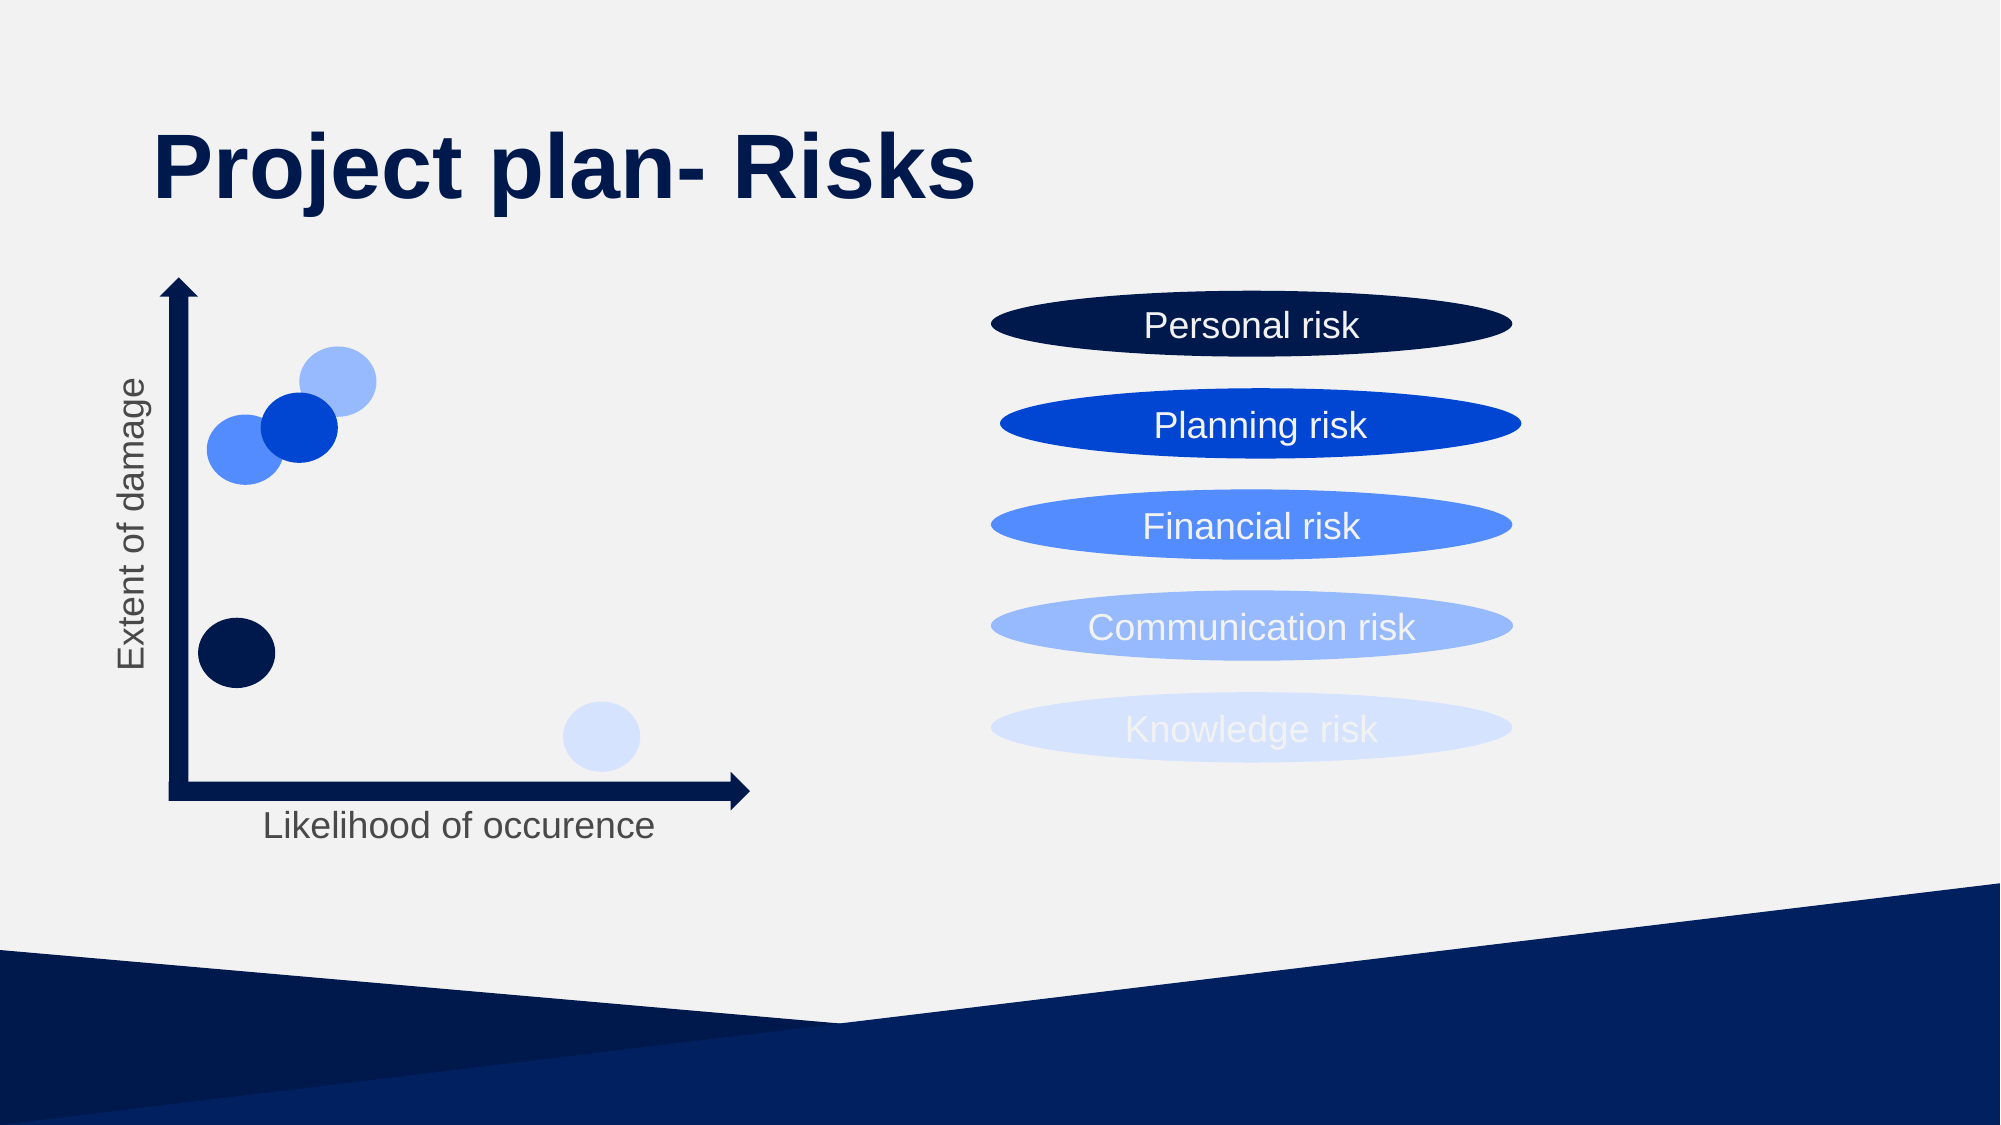

# Project plan- Risks
Personal risk

Planning risk

Financial risk
Extent of damage

Communication risk

Knowledge risk

Likelihood of occurence